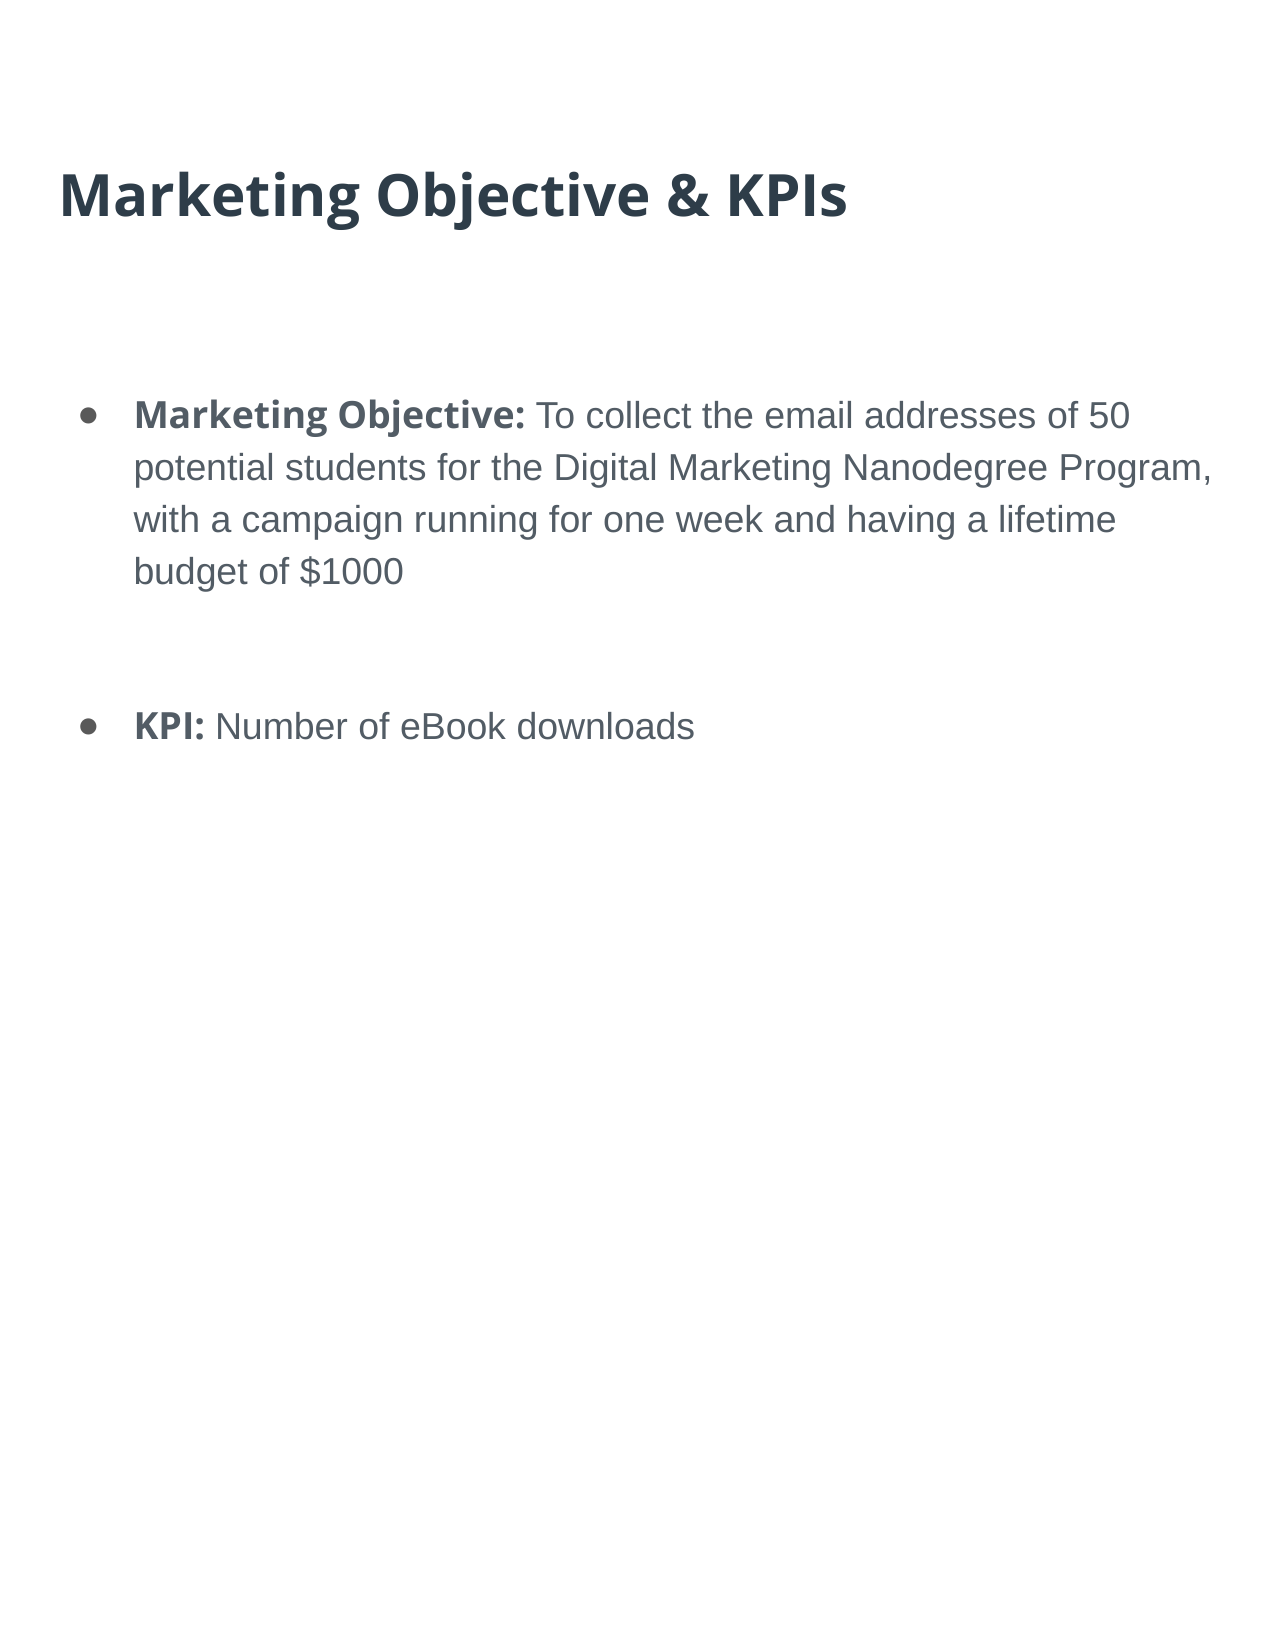

# Marketing Objective & KPIs
Marketing Objective: To collect the email addresses of 50 potential students for the Digital Marketing Nanodegree Program, with a campaign running for one week and having a lifetime budget of $1000

KPI: Number of eBook downloads